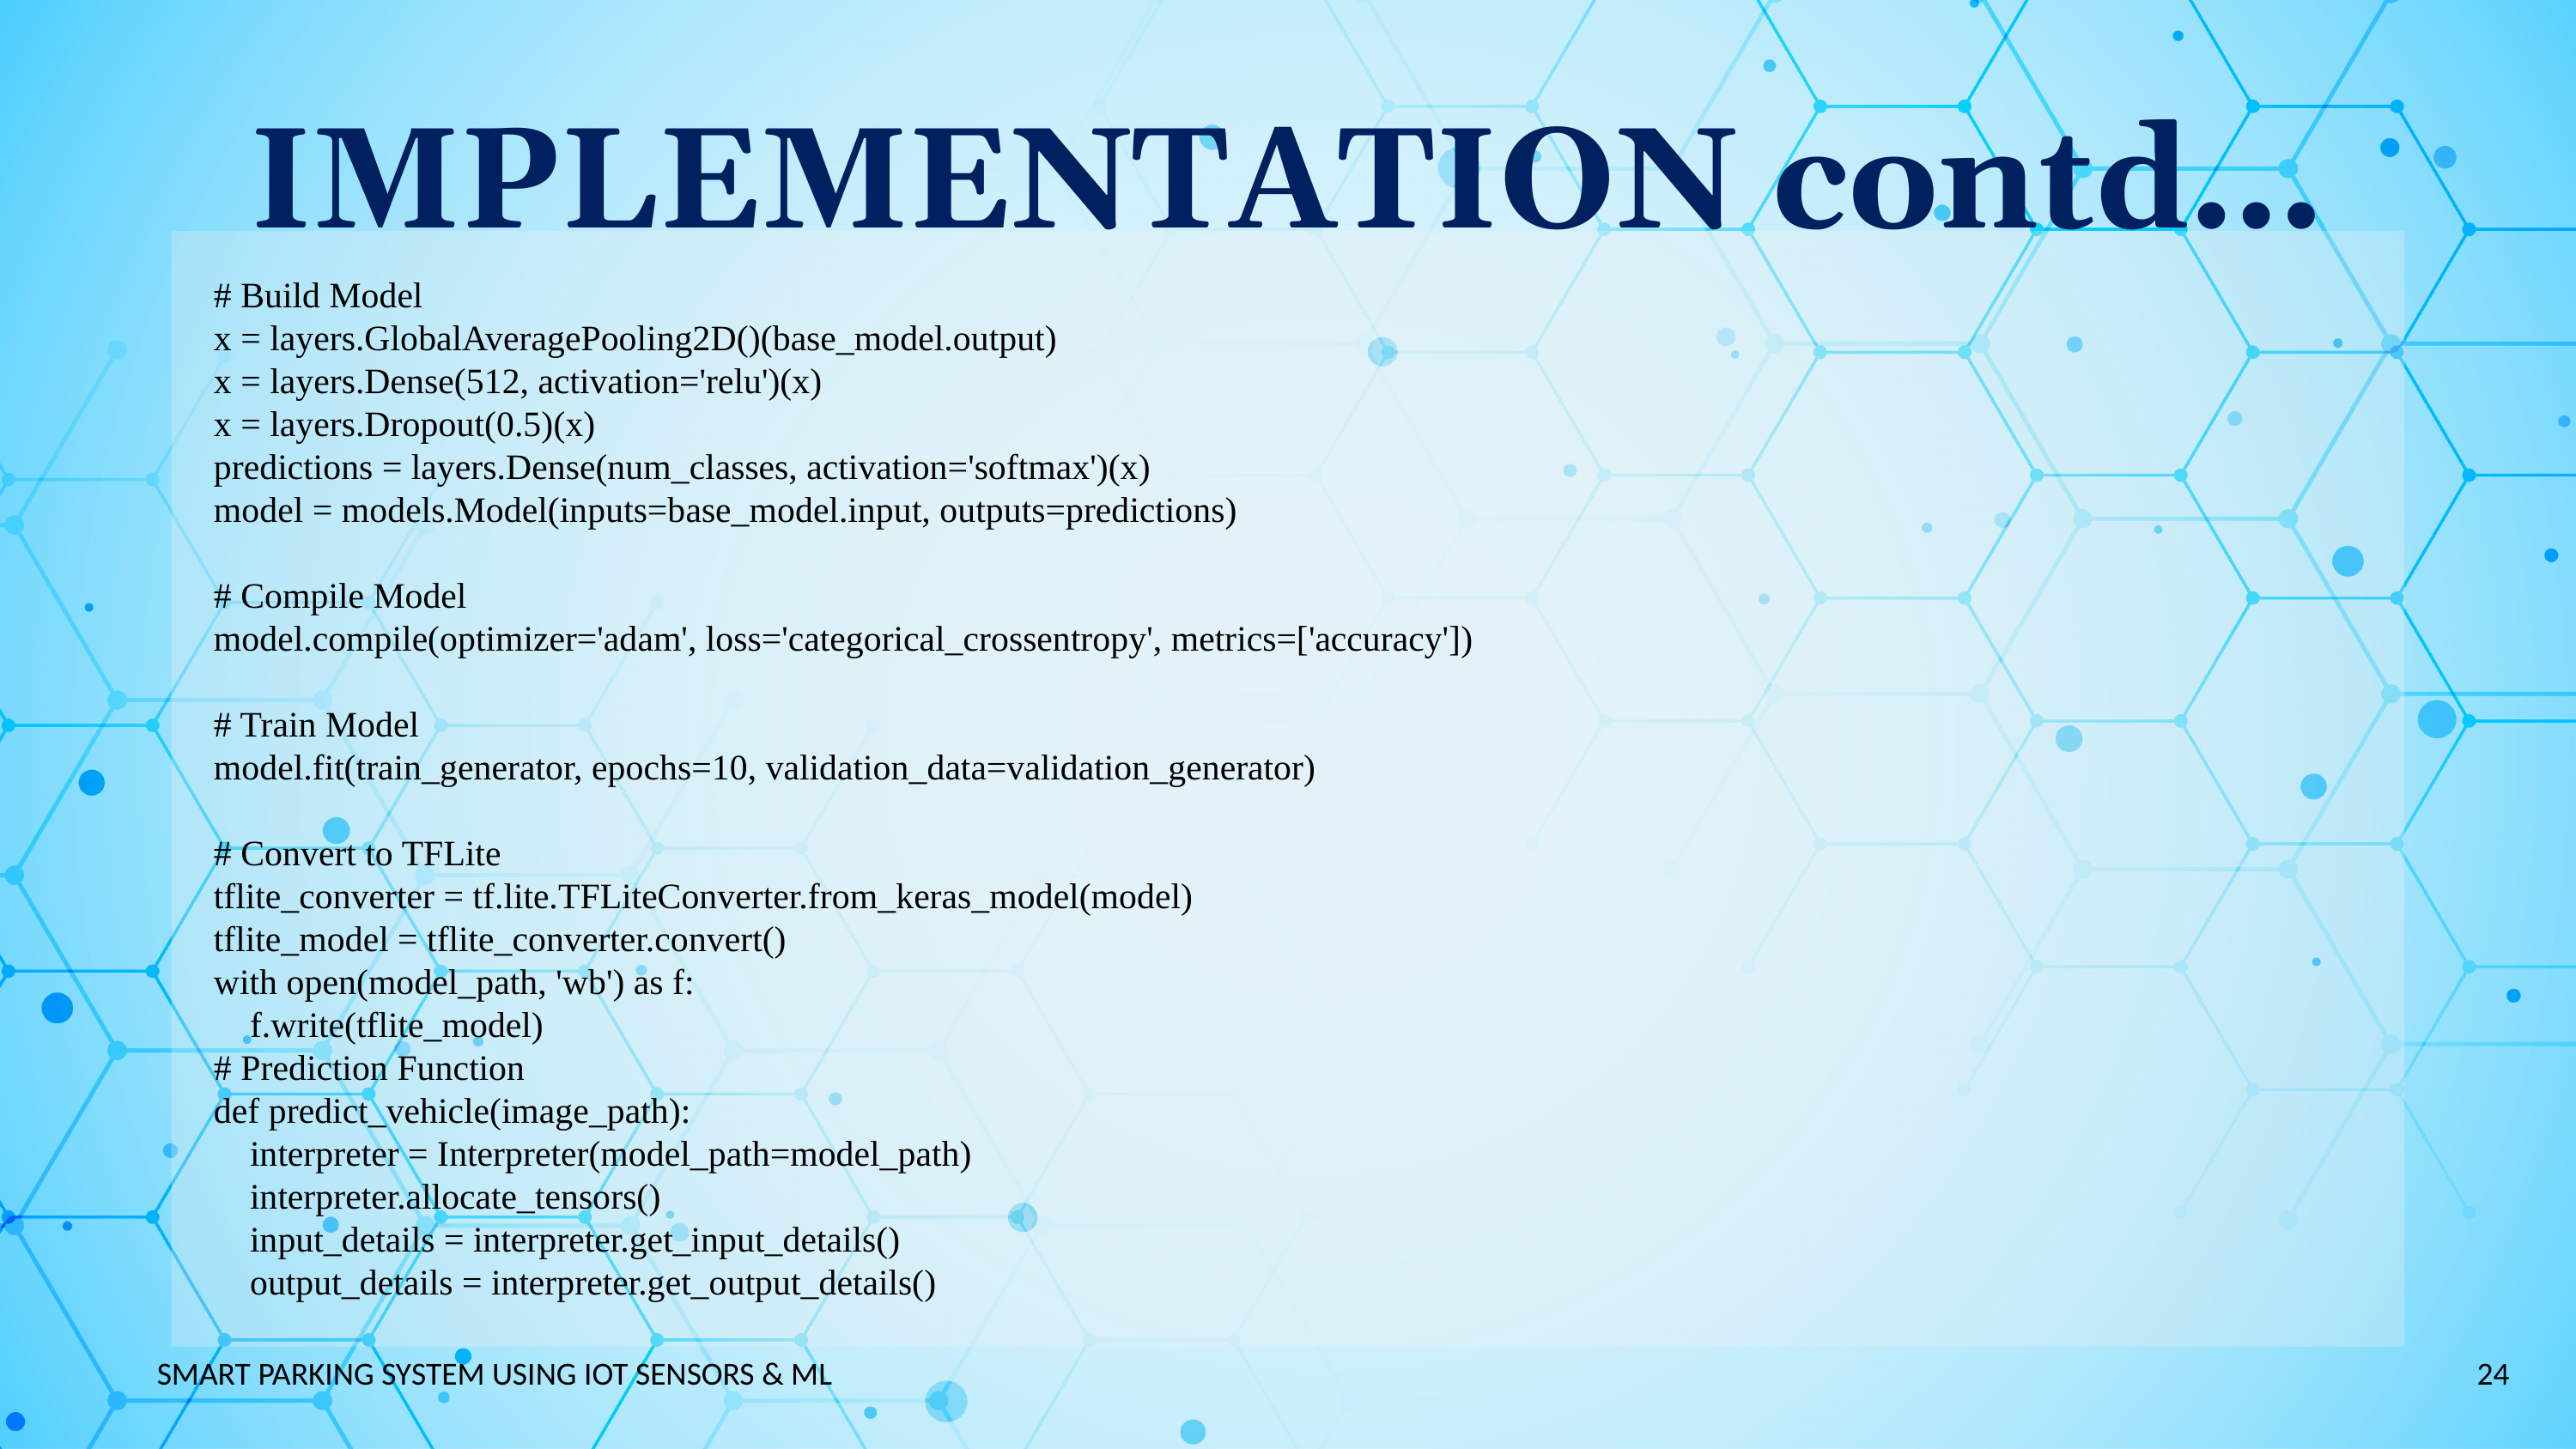

IMPLEMENTATION contd…

# Build Model
x = layers.GlobalAveragePooling2D()(base_model.output)
x = layers.Dense(512, activation='relu')(x)
x = layers.Dropout(0.5)(x)
predictions = layers.Dense(num_classes, activation='softmax')(x)
model = models.Model(inputs=base_model.input, outputs=predictions)
# Compile Model
model.compile(optimizer='adam', loss='categorical_crossentropy', metrics=['accuracy'])
# Train Model
model.fit(train_generator, epochs=10, validation_data=validation_generator)
# Convert to TFLite
tflite_converter = tf.lite.TFLiteConverter.from_keras_model(model)
tflite_model = tflite_converter.convert()
with open(model_path, 'wb') as f:
    f.write(tflite_model)
# Prediction Function
def predict_vehicle(image_path):
    interpreter = Interpreter(model_path=model_path)
    interpreter.allocate_tensors()
    input_details = interpreter.get_input_details()
    output_details = interpreter.get_output_details()

24
SMART PARKING SYSTEM USING IOT SENSORS & ML